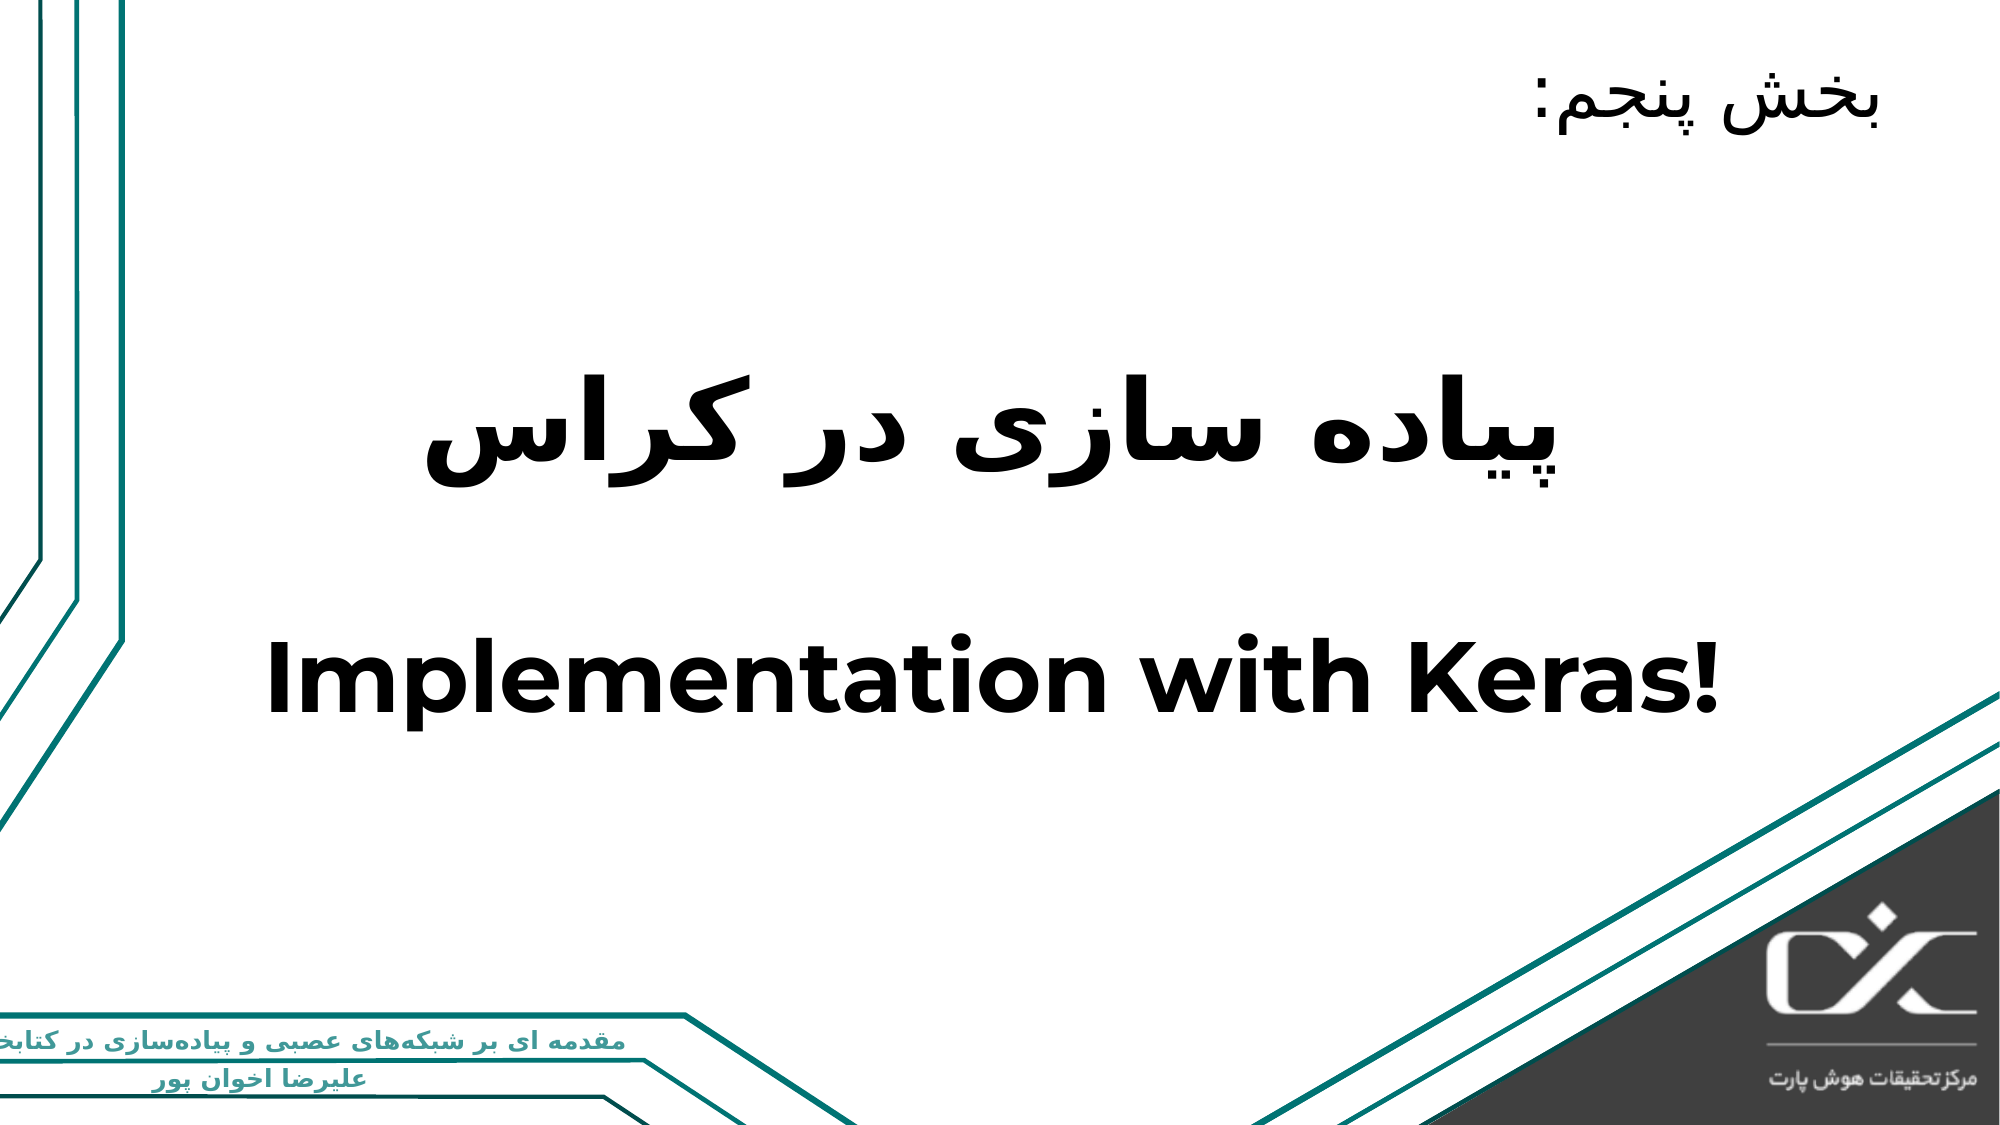

# بخش پنجم:
پیاده سازی در کراس

Implementation with Keras!